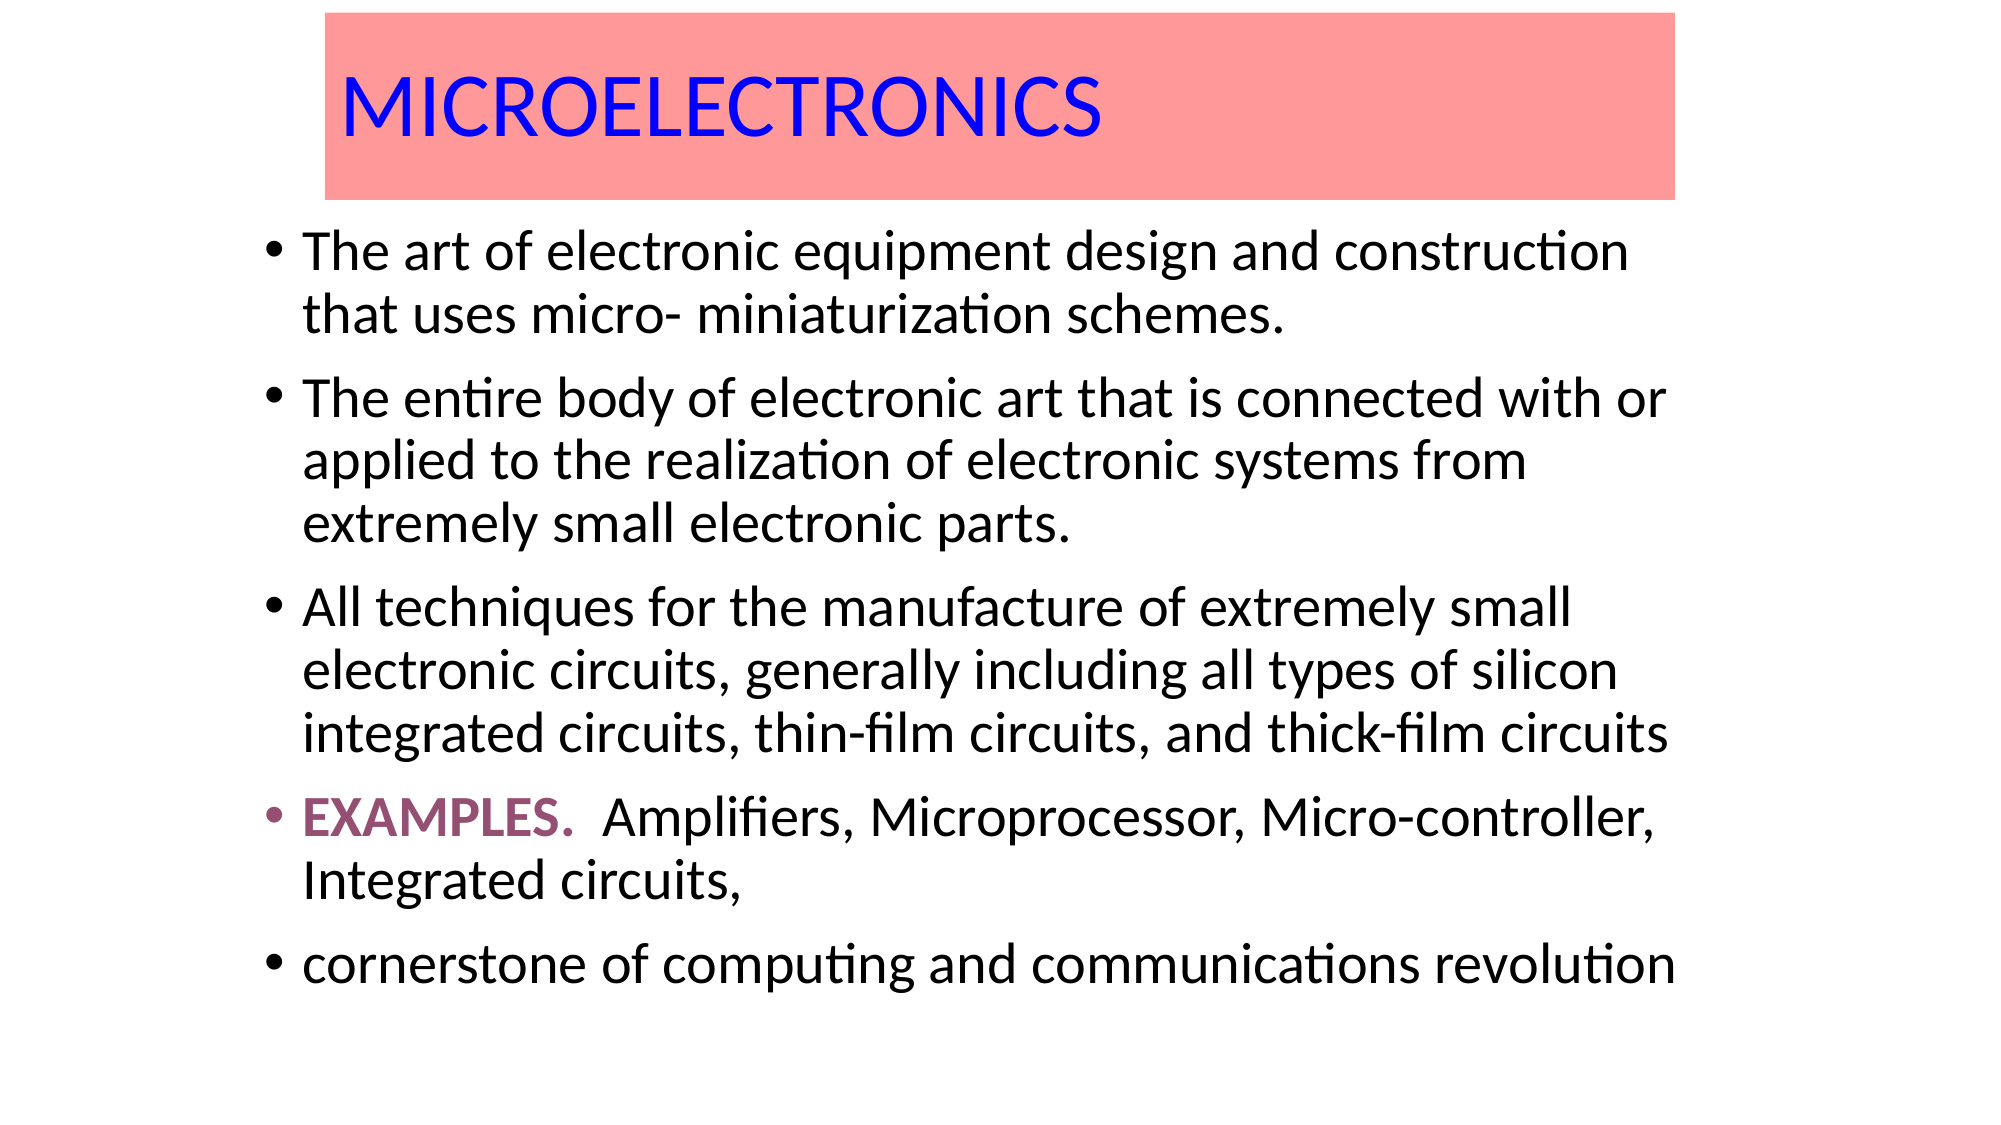

# MICROELECTRONICS
The art of electronic equipment design and construction that uses micro- miniaturization schemes.
The entire body of electronic art that is connected with or applied to the realization of electronic systems from extremely small electronic parts.
All techniques for the manufacture of extremely small electronic circuits, generally including all types of silicon integrated circuits, thin-film circuits, and thick-film circuits
EXAMPLES.	Amplifiers, Microprocessor, Micro-controller, Integrated circuits,
cornerstone of computing and communications revolution